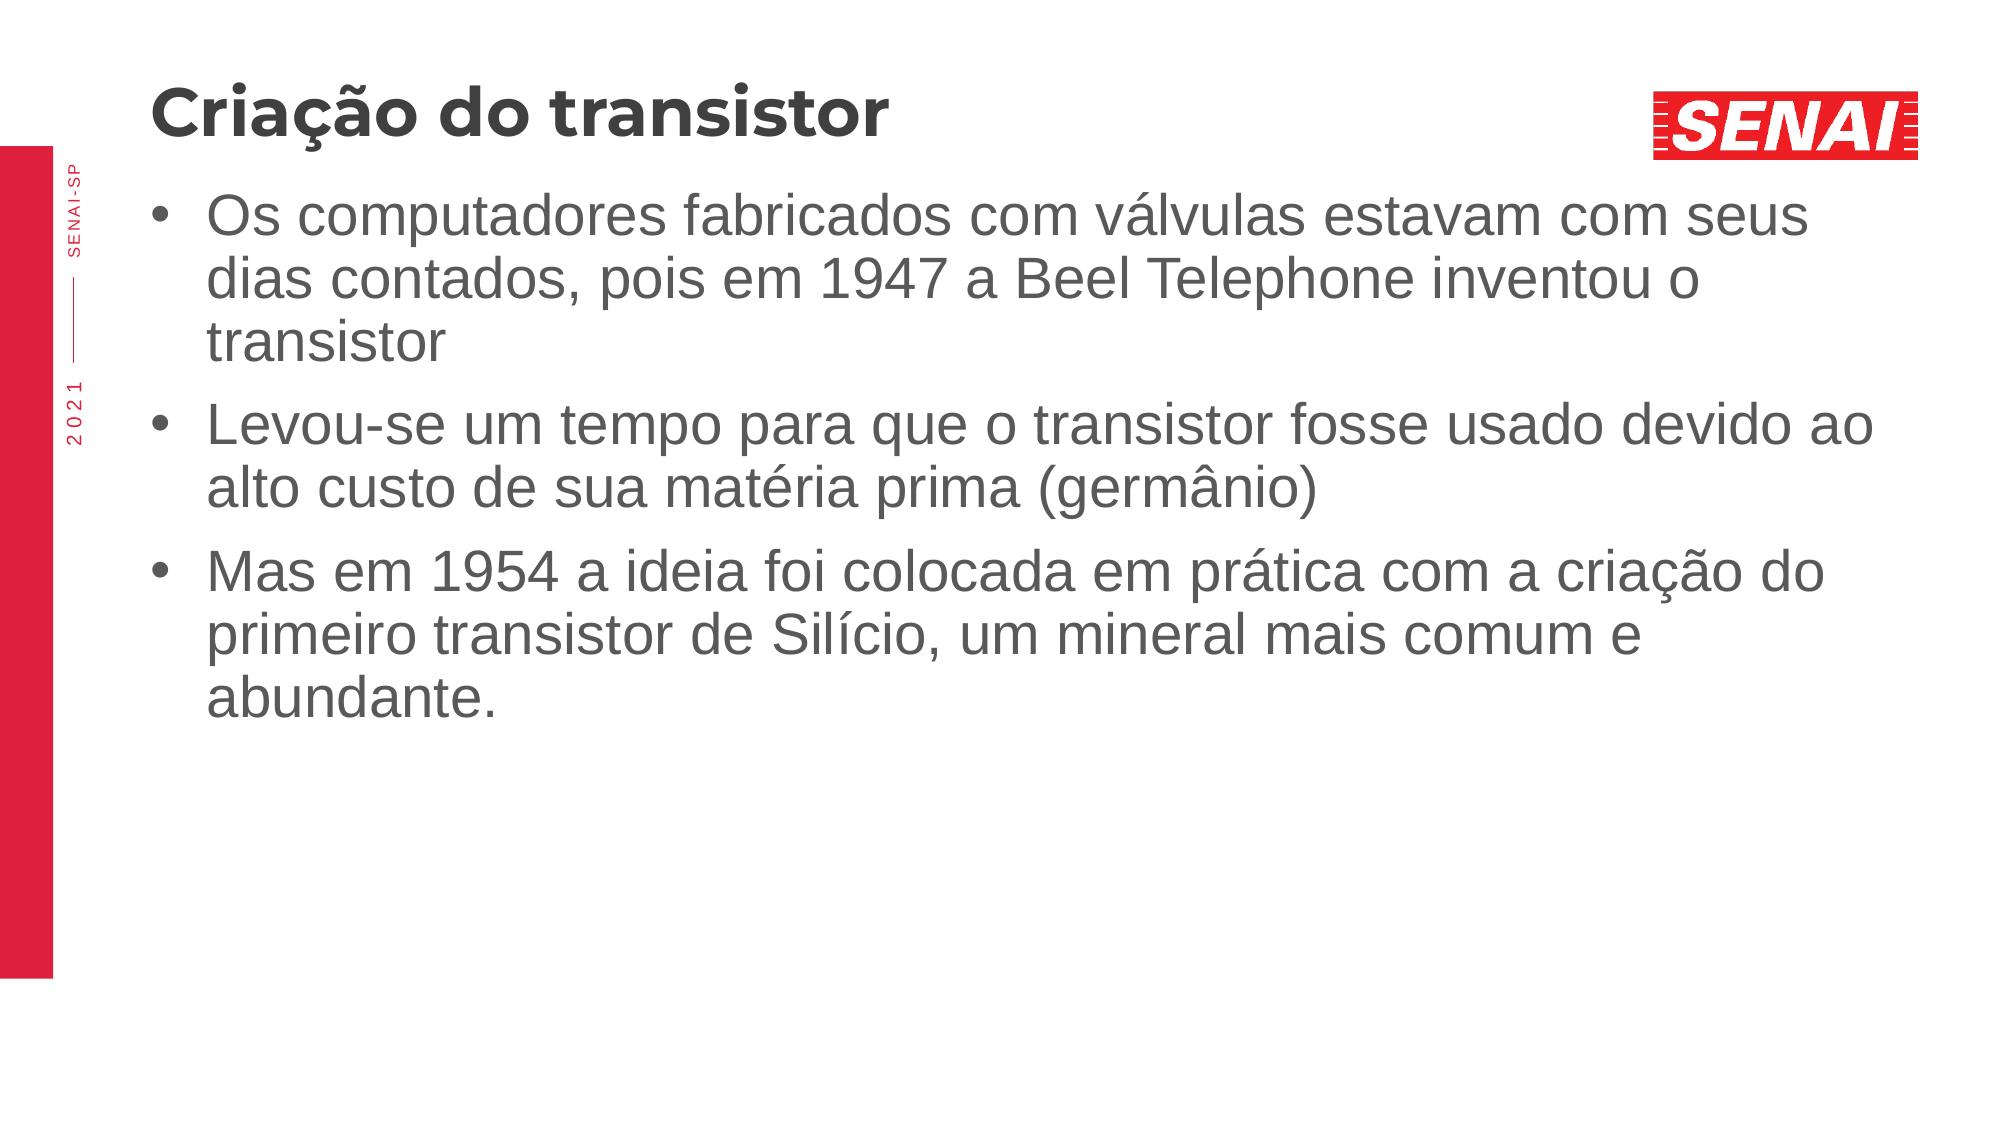

# Criação do transistor
Os computadores fabricados com válvulas estavam com seus dias contados, pois em 1947 a Beel Telephone inventou o transistor
Levou-se um tempo para que o transistor fosse usado devido ao alto custo de sua matéria prima (germânio)
Mas em 1954 a ideia foi colocada em prática com a criação do primeiro transistor de Silício, um mineral mais comum e abundante.